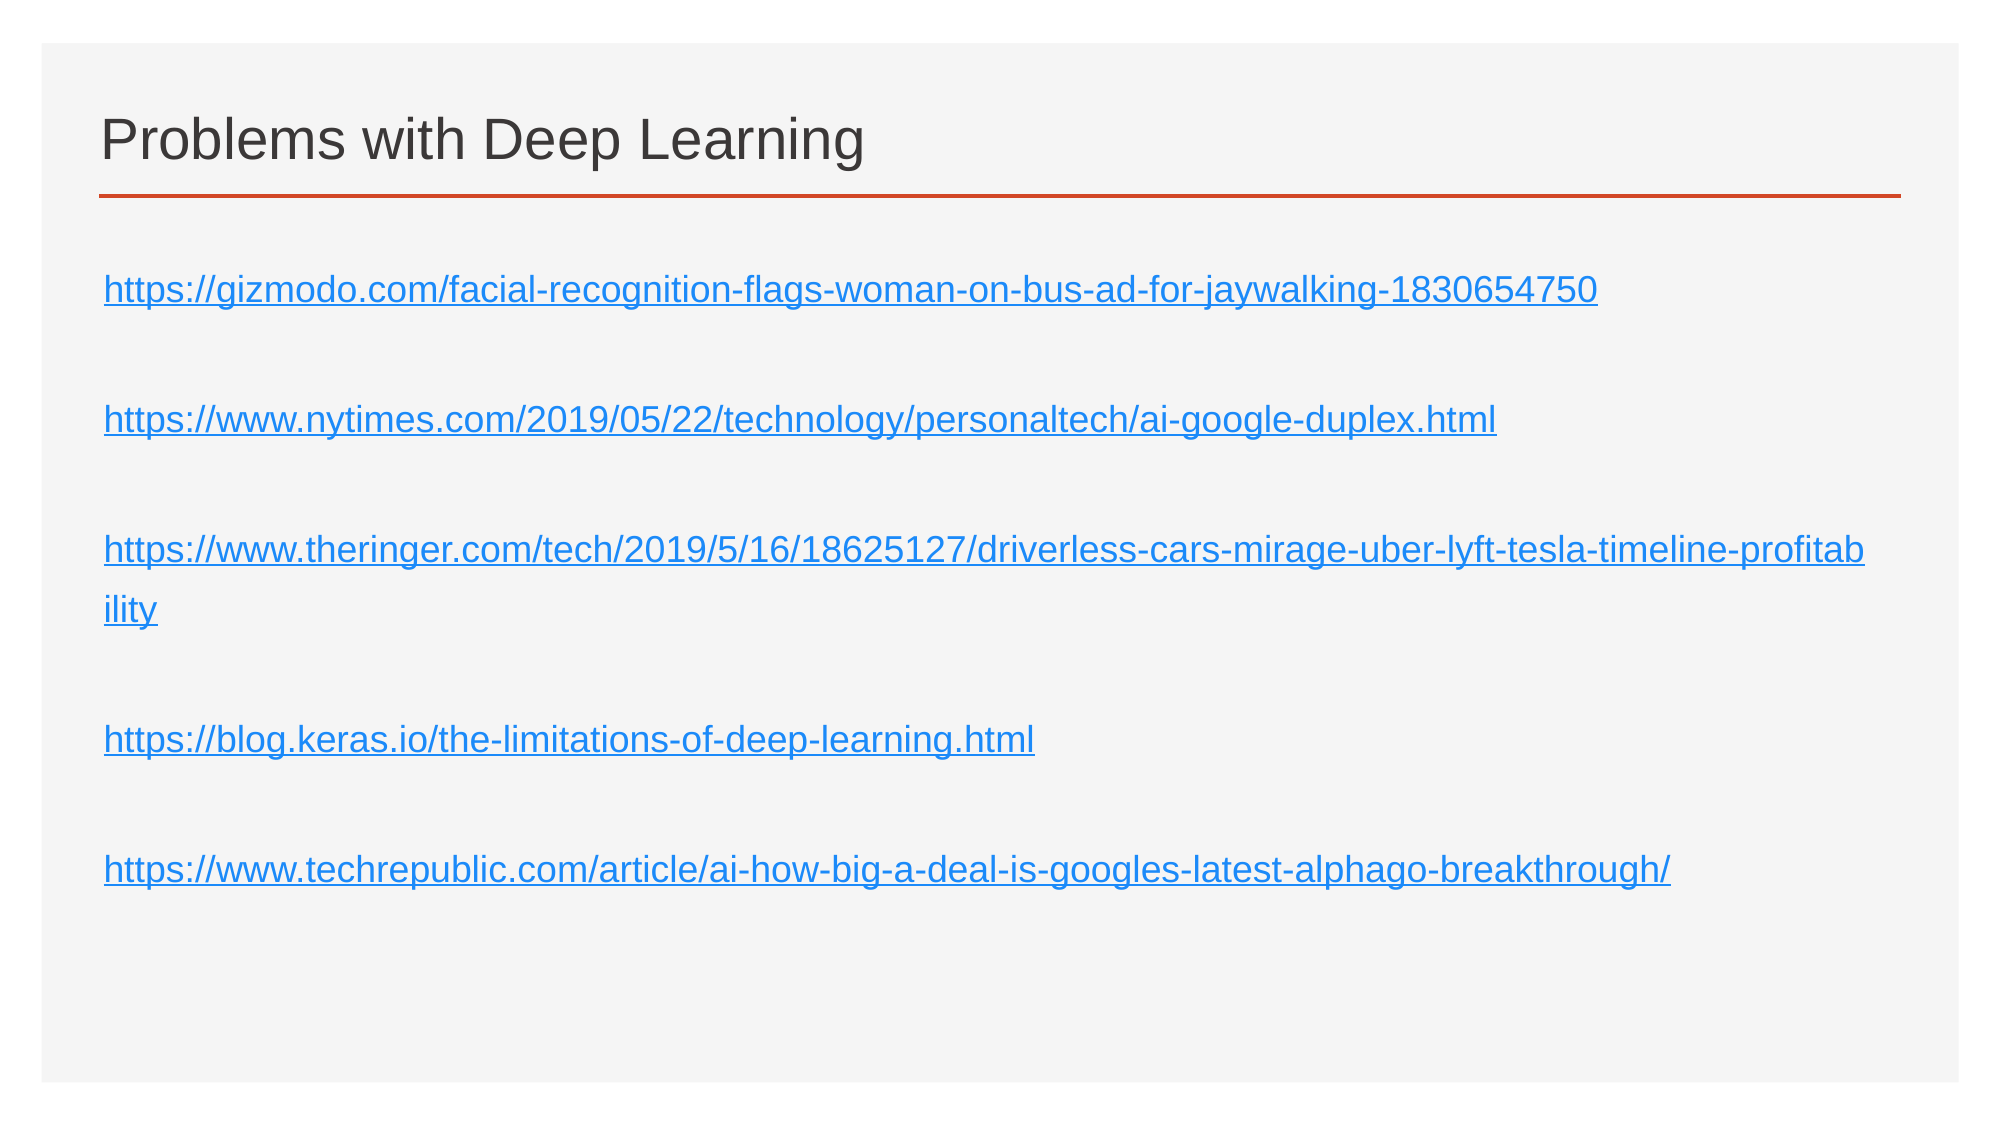

# Problems with Deep Learning
https://gizmodo.com/facial-recognition-flags-woman-on-bus-ad-for-jaywalking-1830654750
https://www.nytimes.com/2019/05/22/technology/personaltech/ai-google-duplex.html
https://www.theringer.com/tech/2019/5/16/18625127/driverless-cars-mirage-uber-lyft-tesla-timeline-profitability
https://blog.keras.io/the-limitations-of-deep-learning.html
https://www.techrepublic.com/article/ai-how-big-a-deal-is-googles-latest-alphago-breakthrough/